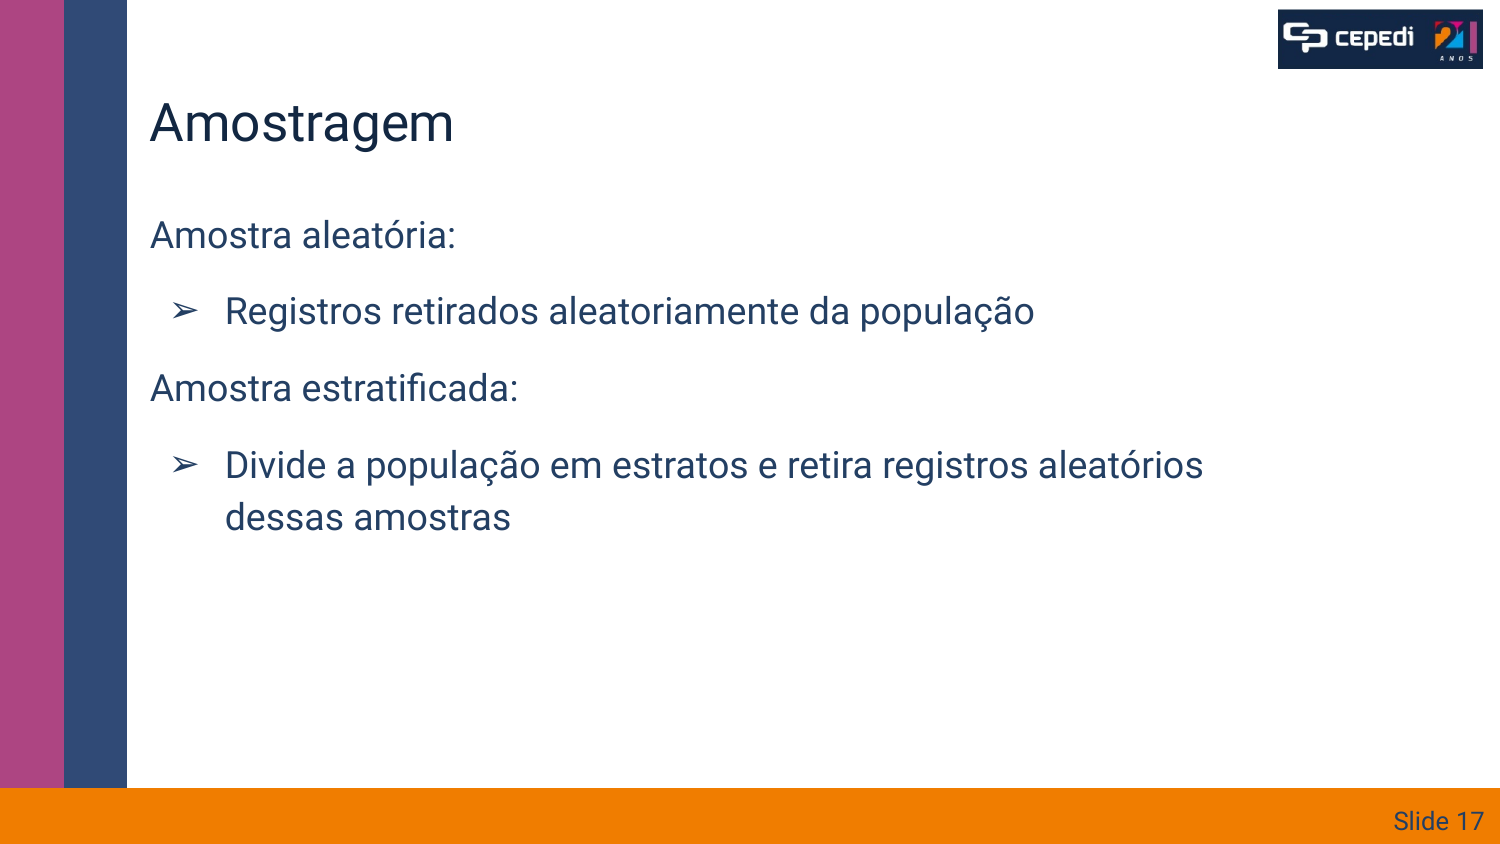

# Amostragem
Amostra aleatória:
Registros retirados aleatoriamente da população
Amostra estratificada:
Divide a população em estratos e retira registros aleatórios dessas amostras

Slide 17